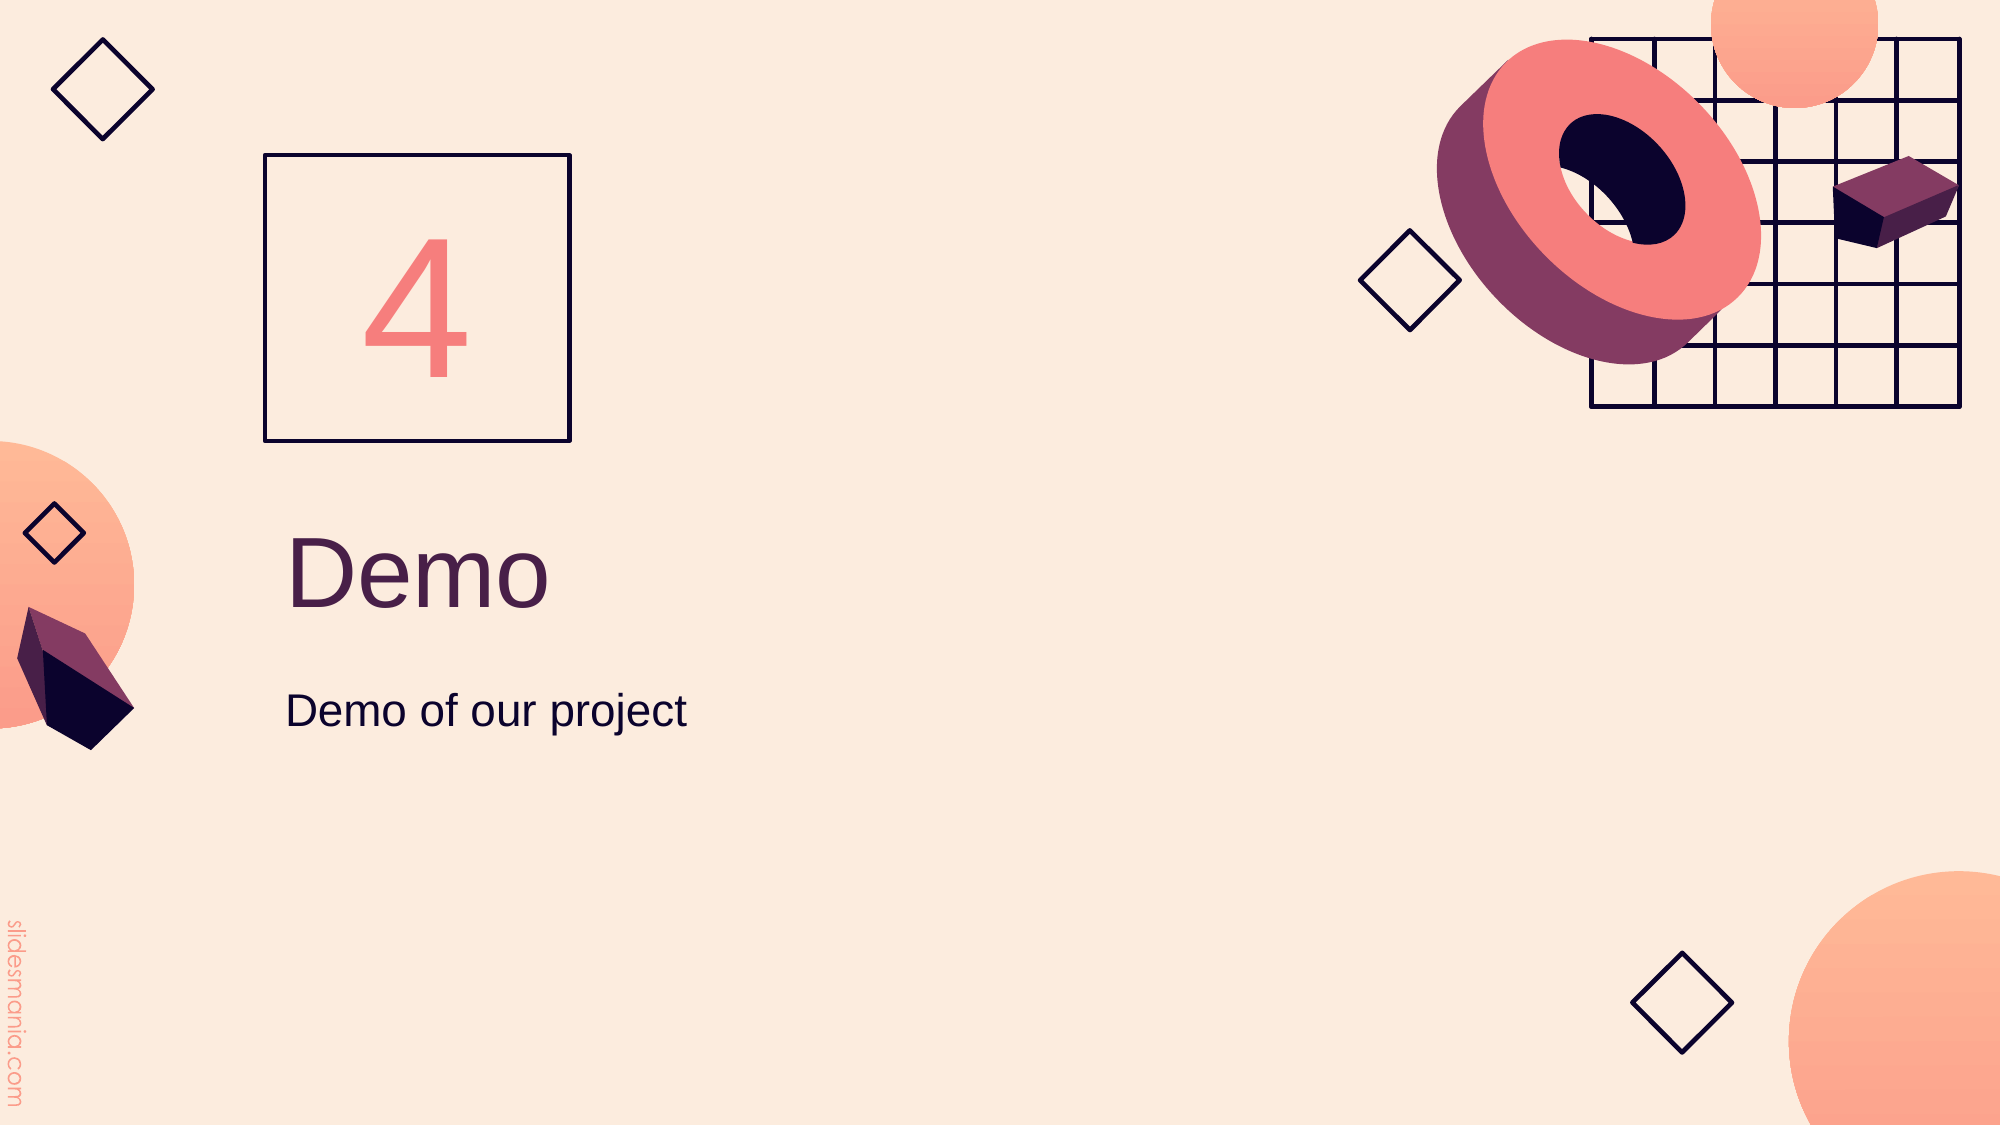

4
# Demo
Demo of our project